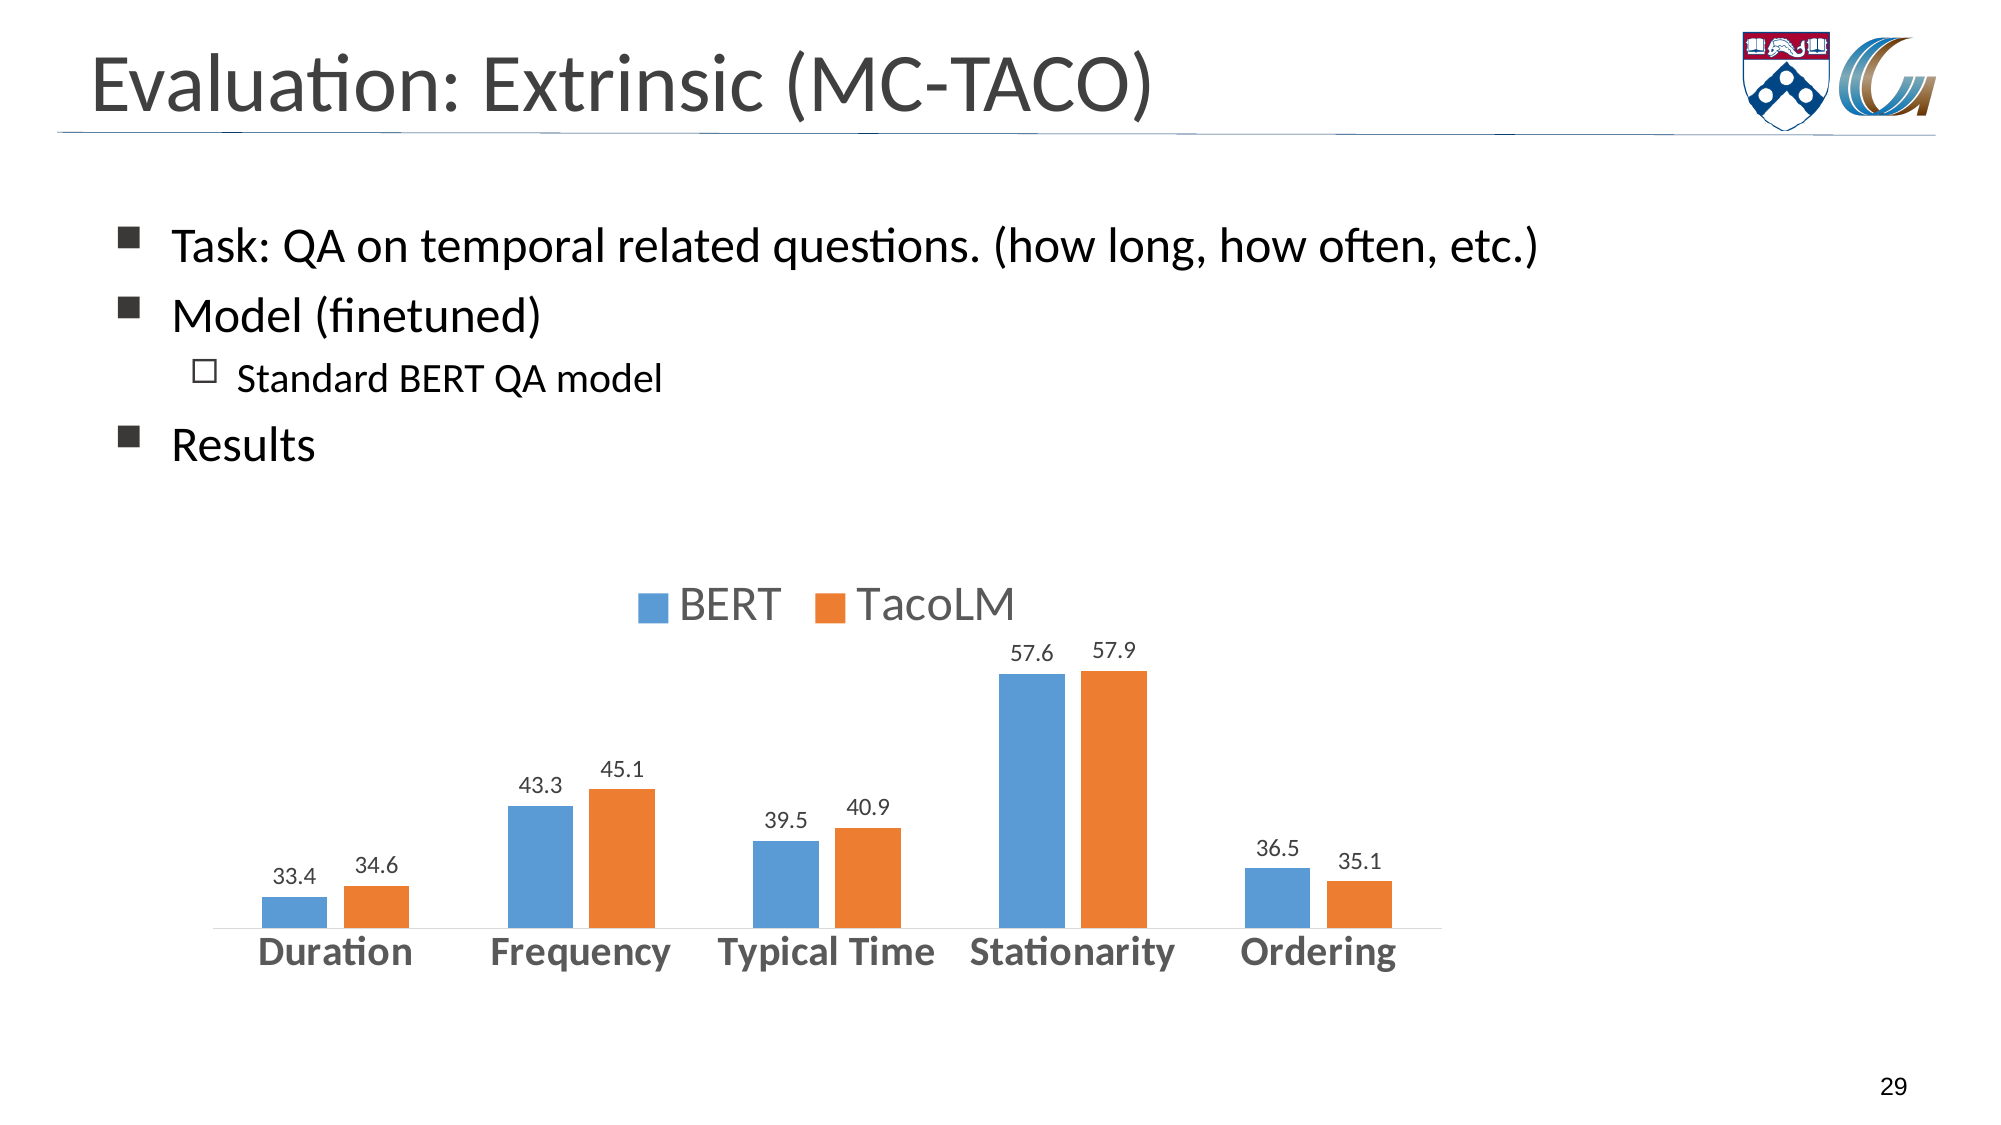

# Evaluation: Extrinsic (MC-TACO)
Task: QA on temporal related questions. (how long, how often, etc.)
Model (finetuned)
Standard BERT QA model
Results

### Chart

| Category | BERT | TacoLM |
|---|---|---|
| Duration | 33.4 | 34.6 |
| Frequency | 43.3 | 45.1 |
| Typical Time | 39.5 | 40.9 |
| Stationarity | 57.6 | 57.9 |
| Ordering | 36.5 | 35.1 |
29